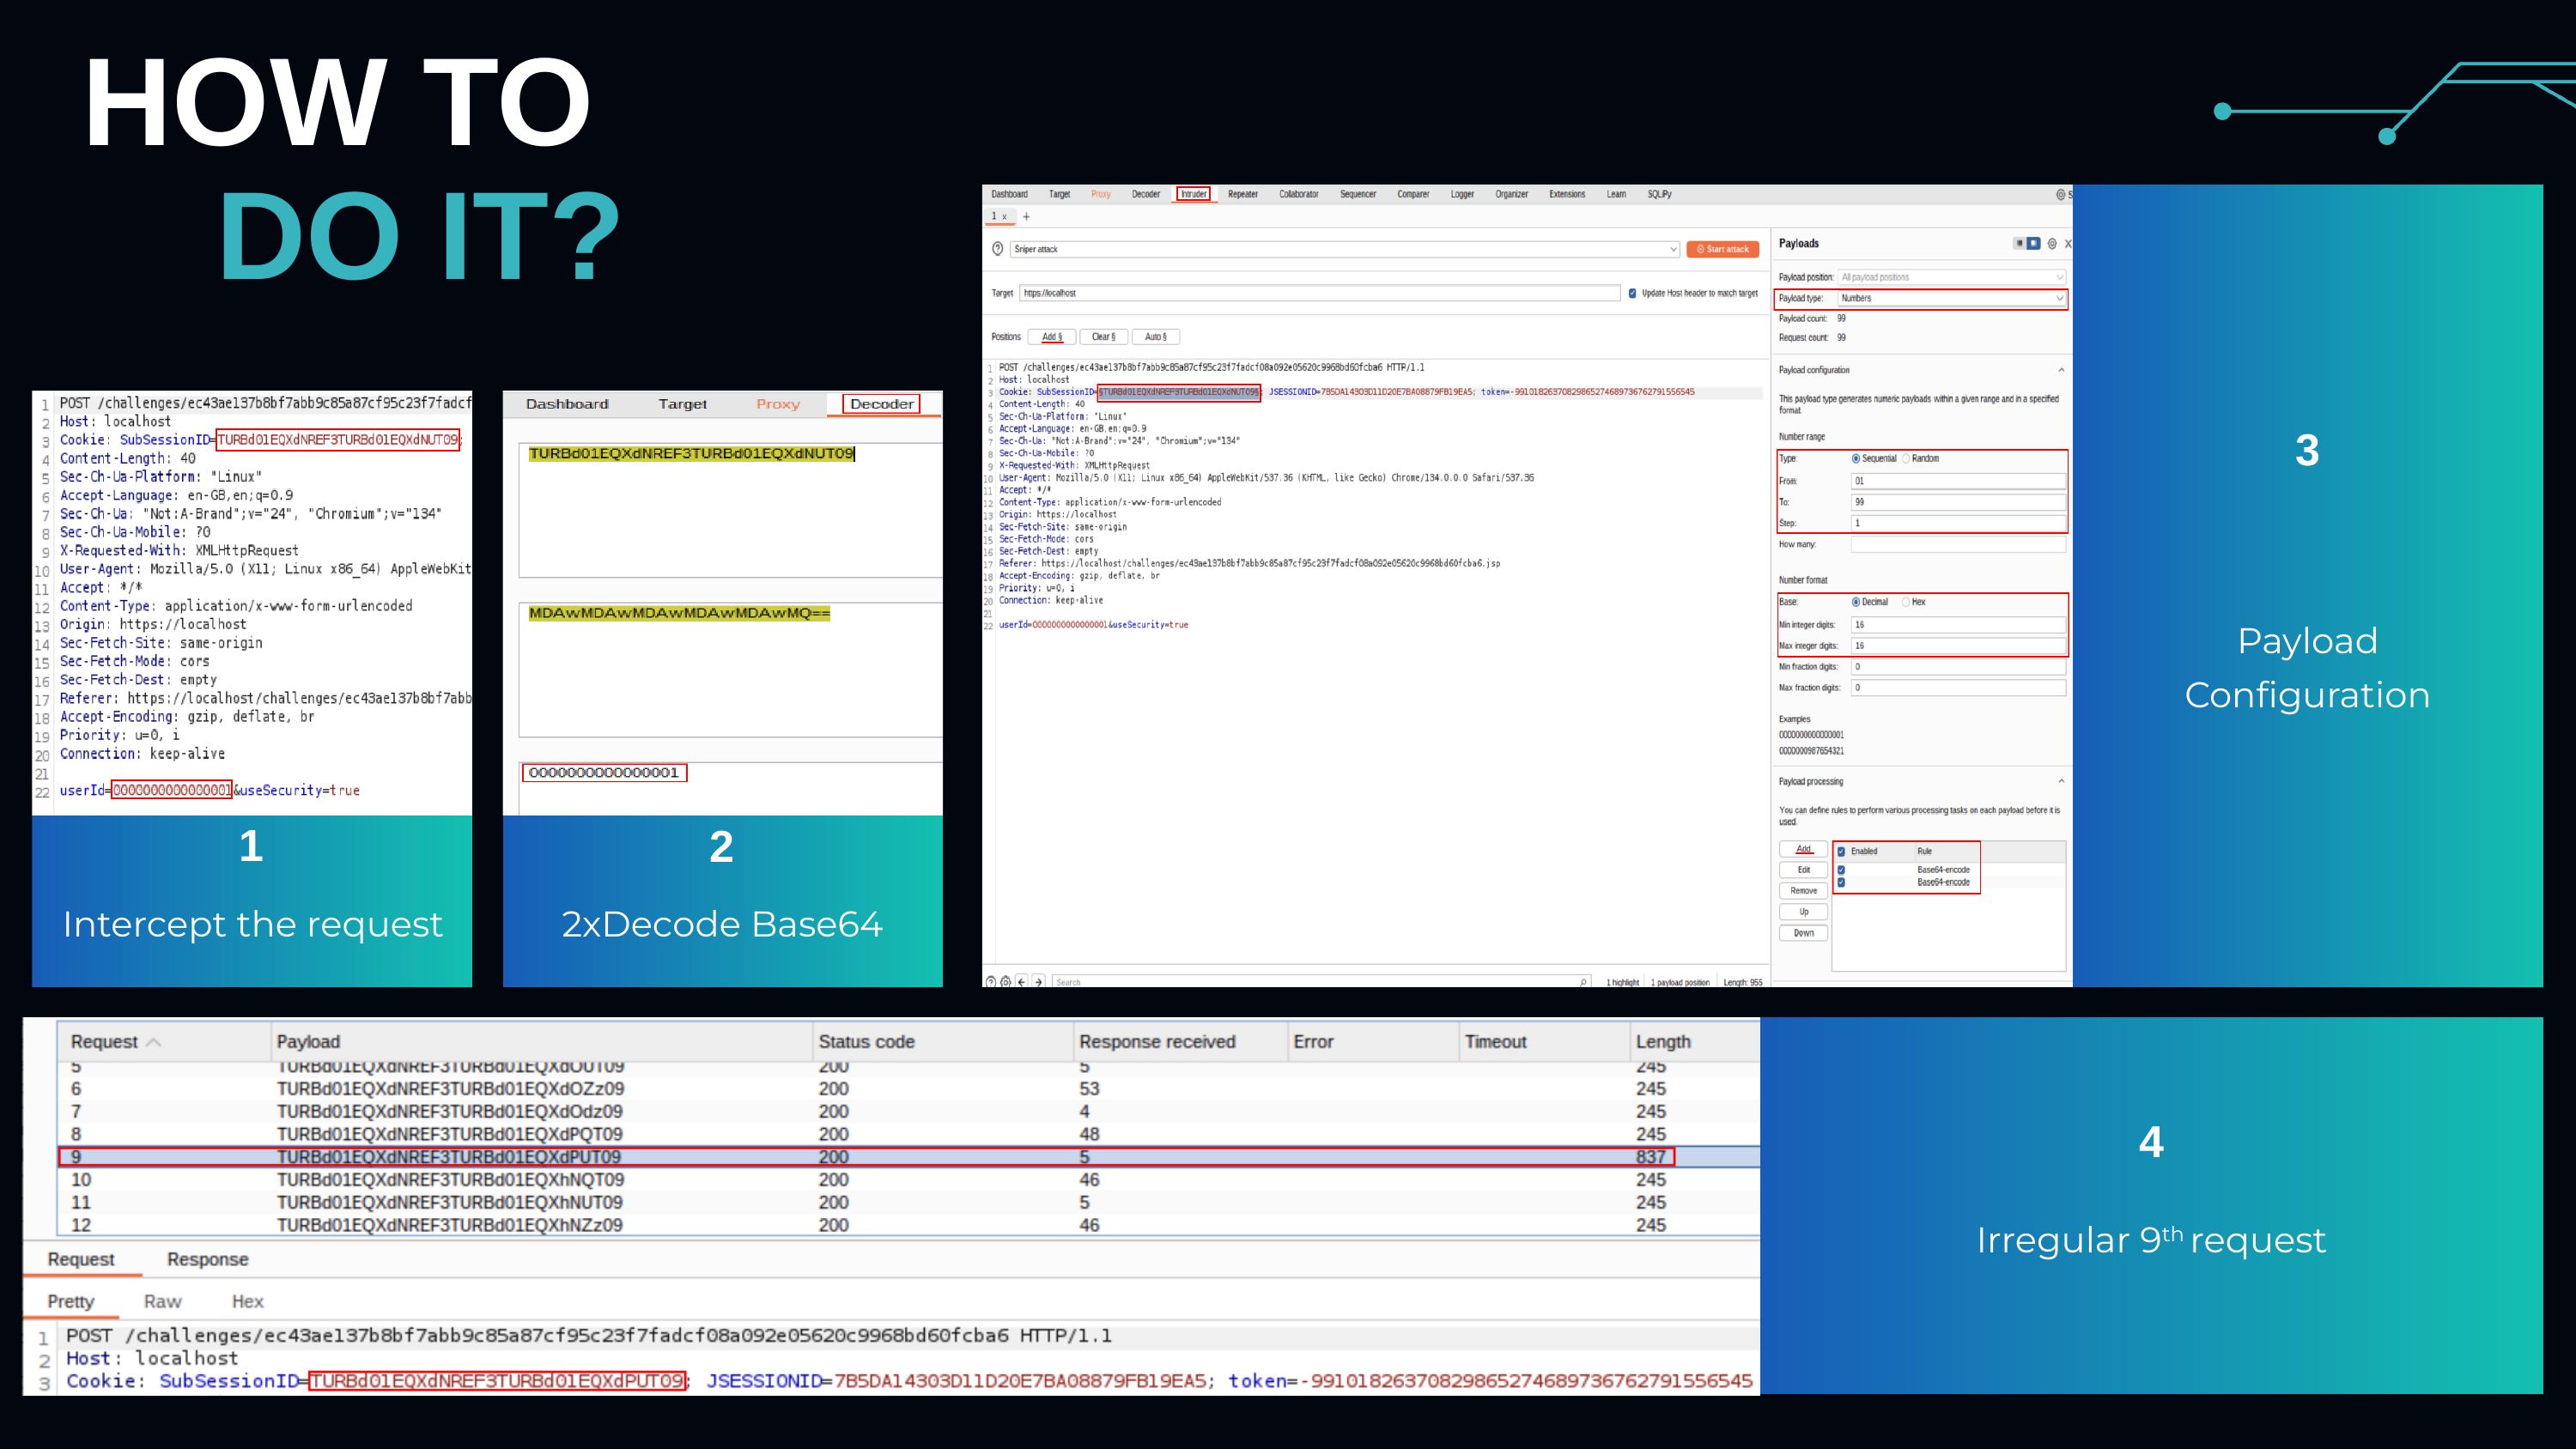

HOW TO
DO IT?

3
Payload Configuration

1
Intercept the request

2xDecode Base64
2

4
Irregular 9th request